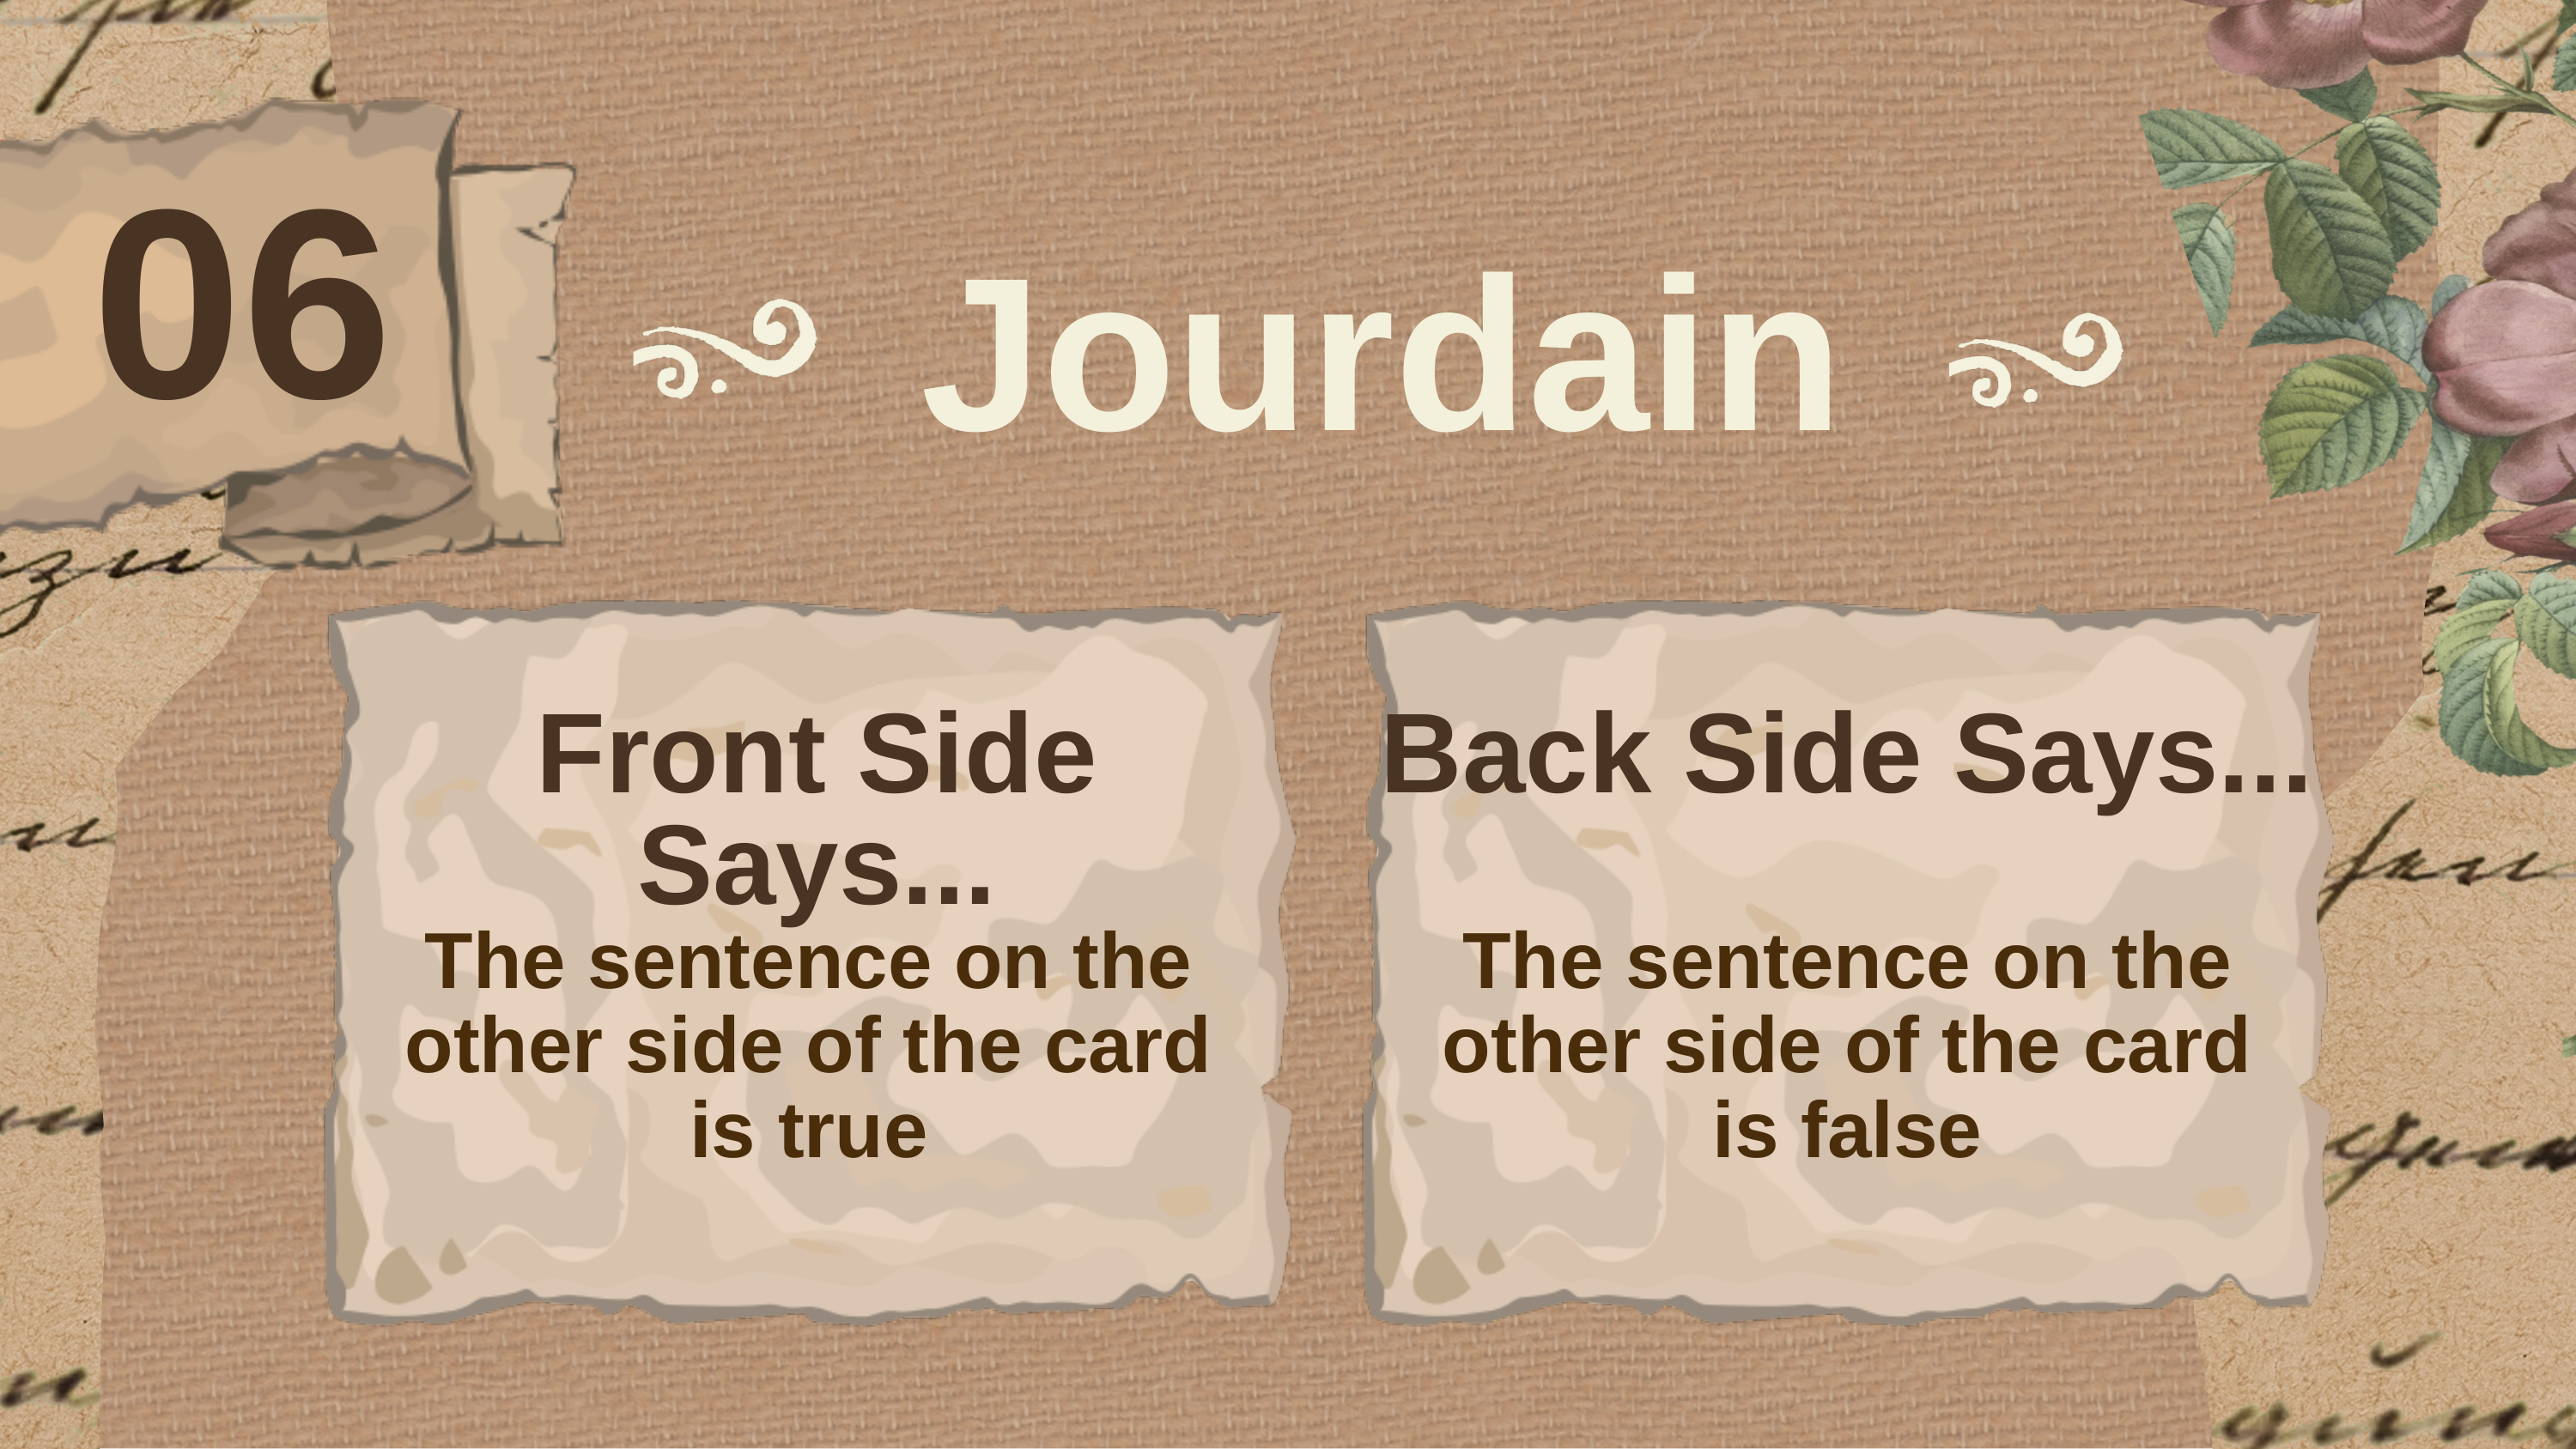

06
Jourdain

Front Side Says...
Back Side Says...
The sentence on the other side of the card is true
The sentence on the other side of the card is false